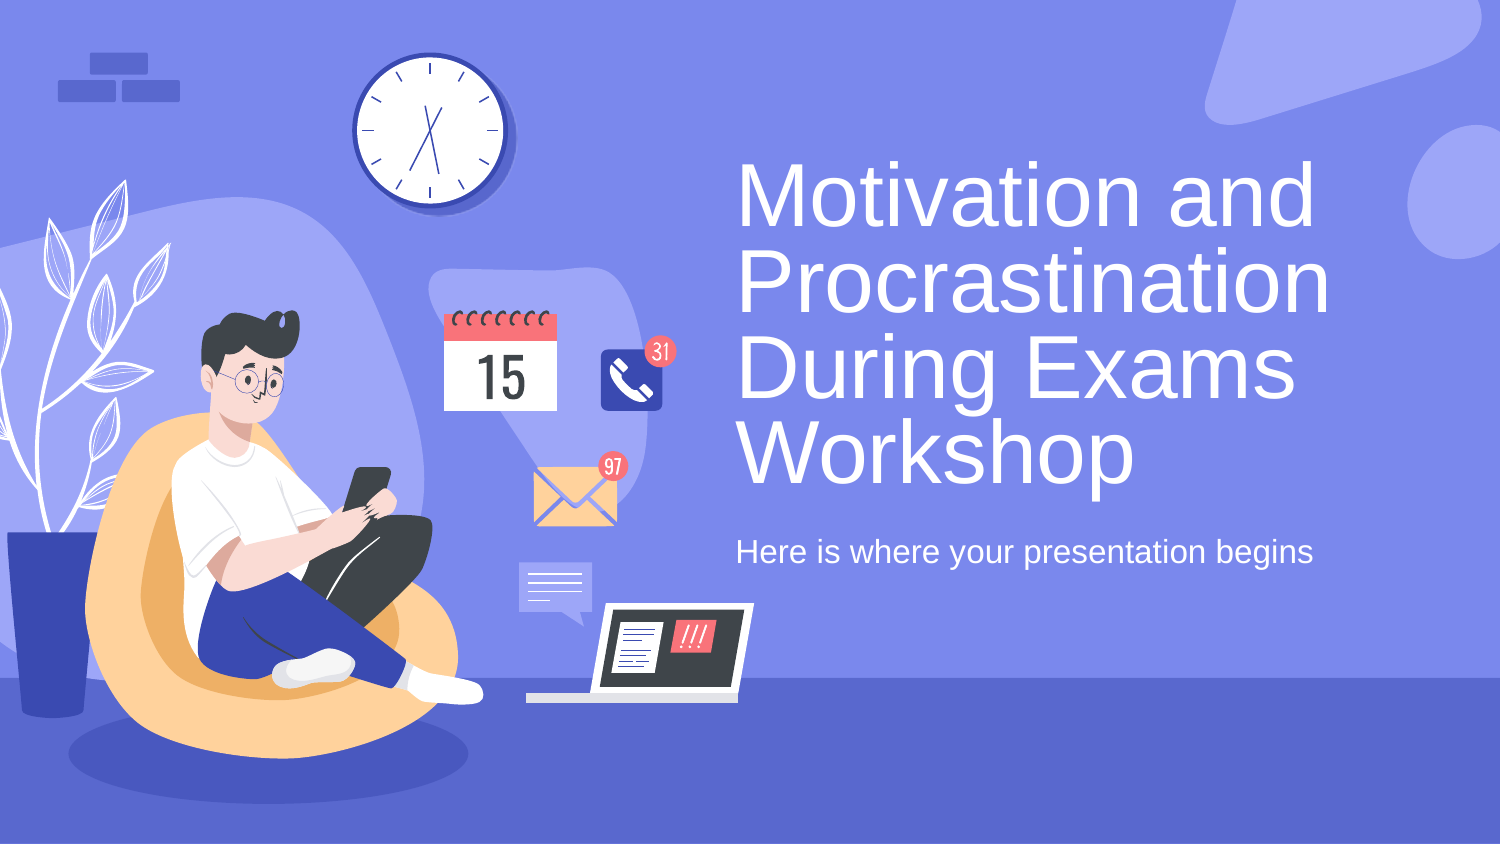

# Motivation and Procrastination During Exams Workshop

Here is where your presentation begins